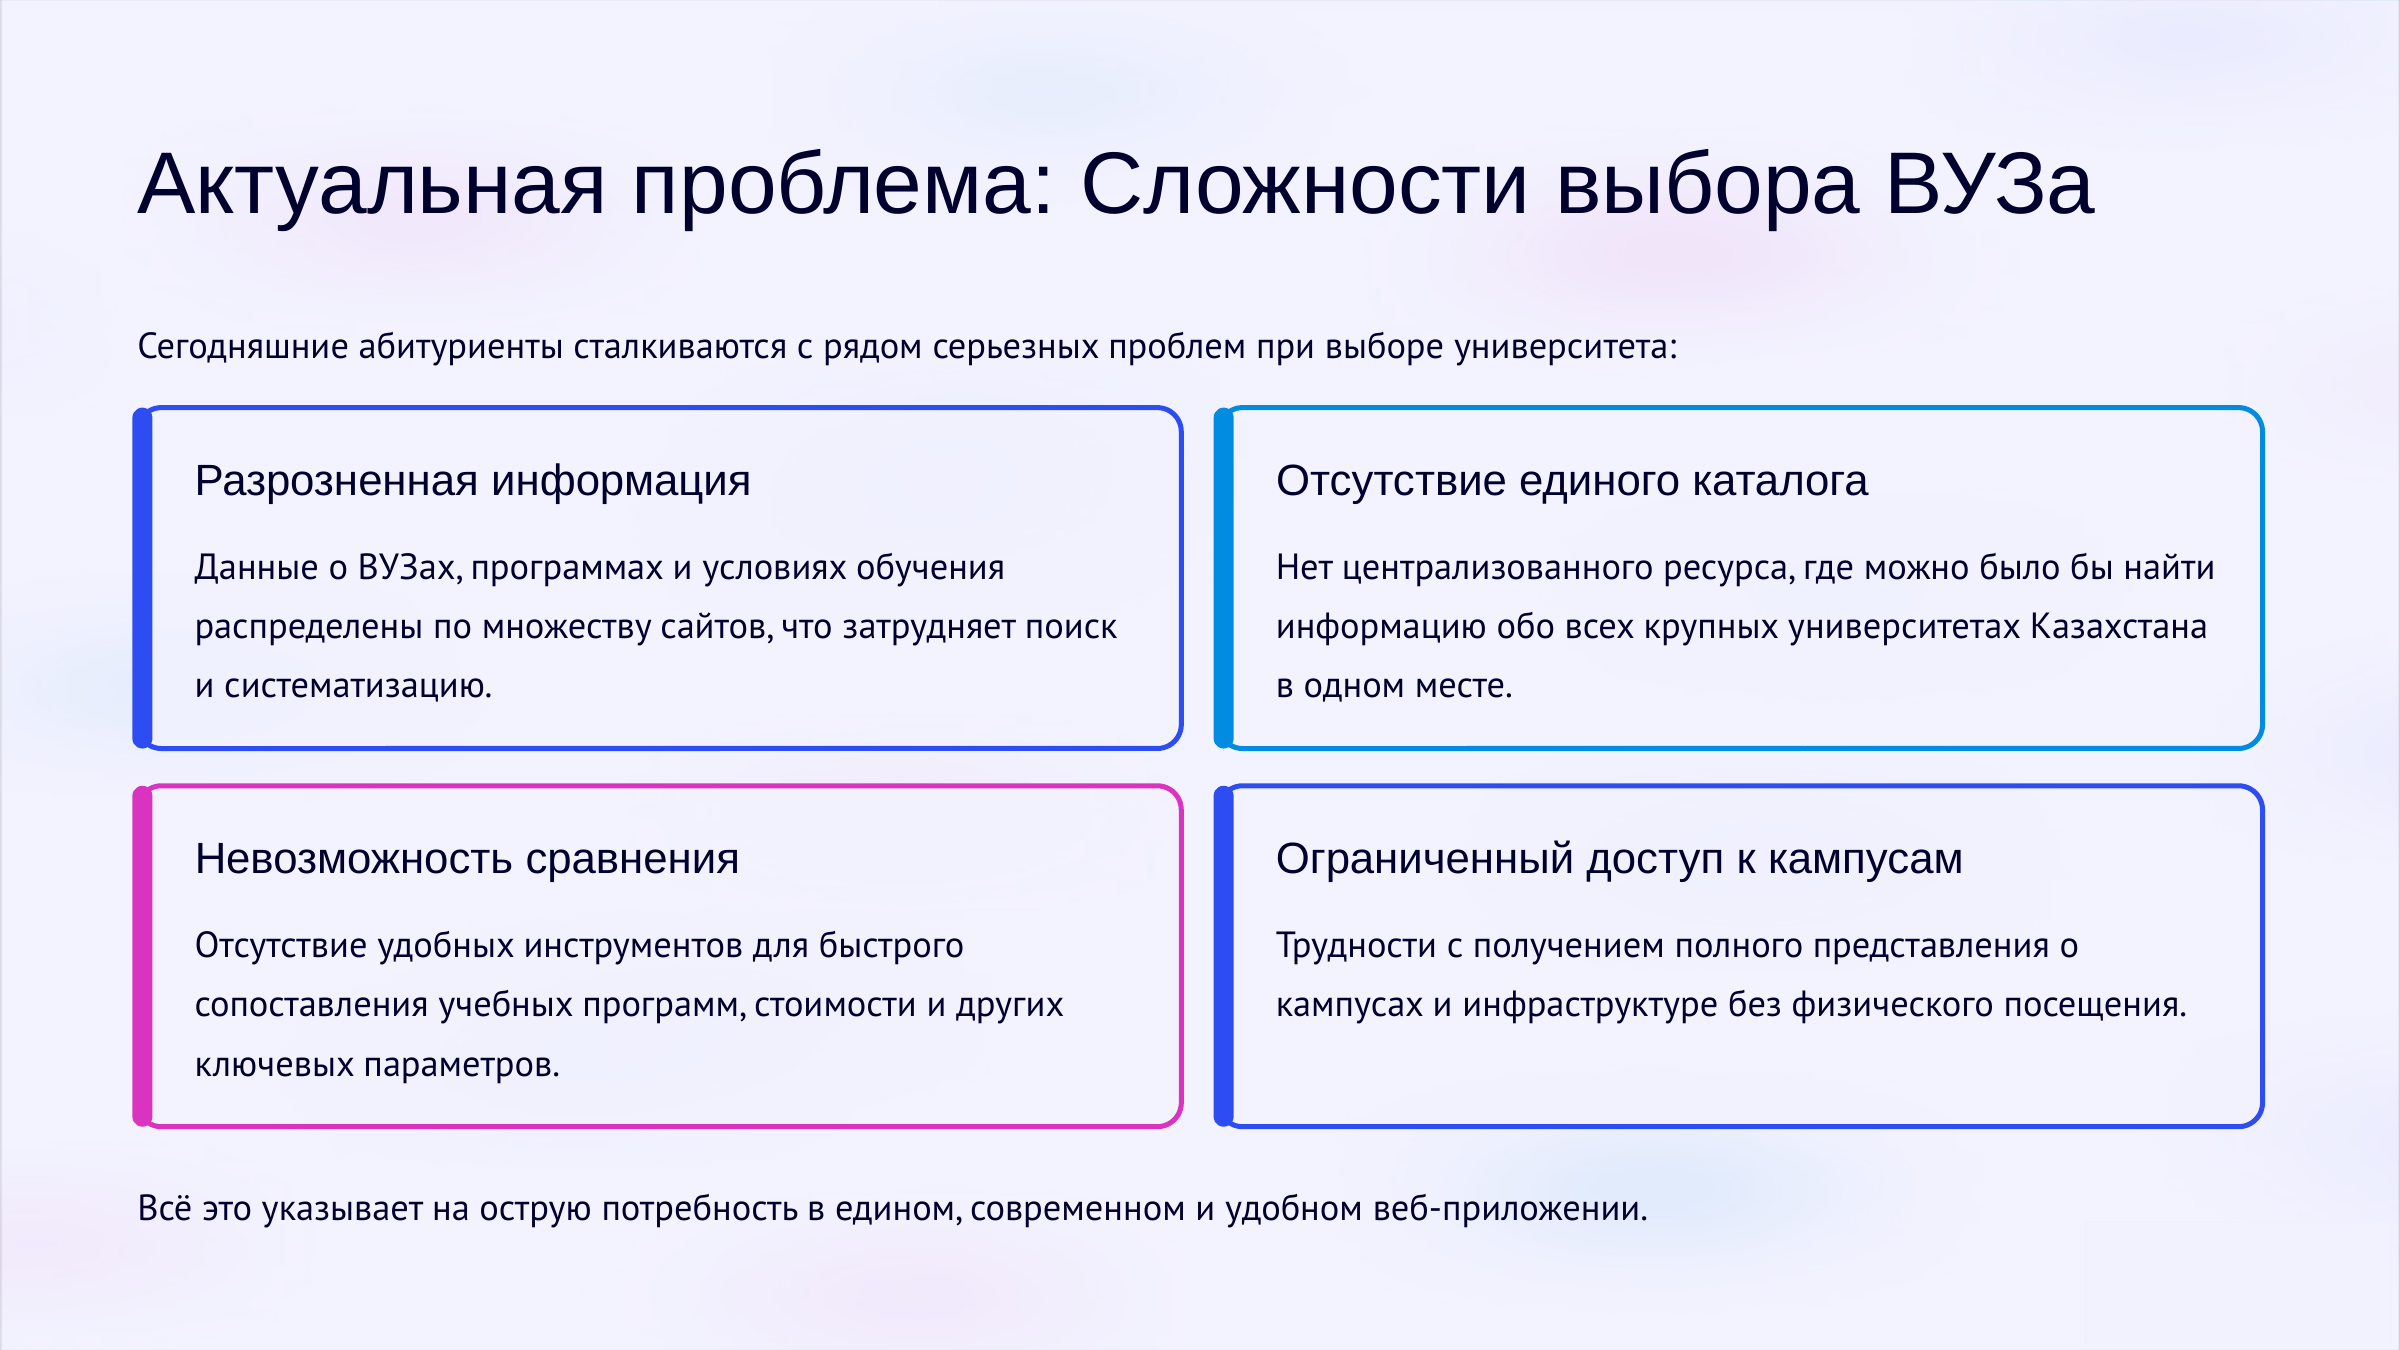

Актуальная проблема: Сложности выбора ВУЗа
Сегодняшние абитуриенты сталкиваются с рядом серьезных проблем при выборе университета:

Разрозненная информация
Отсутствие единого каталога
Данные о ВУЗах, программах и условиях обучения распределены по множеству сайтов, что затрудняет поиск и систематизацию.
Нет централизованного ресурса, где можно было бы найти информацию обо всех крупных университетах Казахстана в одном месте.

Невозможность сравнения
Ограниченный доступ к кампусам
Отсутствие удобных инструментов для быстрого сопоставления учебных программ, стоимости и других ключевых параметров.
Трудности с получением полного представления о кампусах и инфраструктуре без физического посещения.
Всё это указывает на острую потребность в едином, современном и удобном веб-приложении.